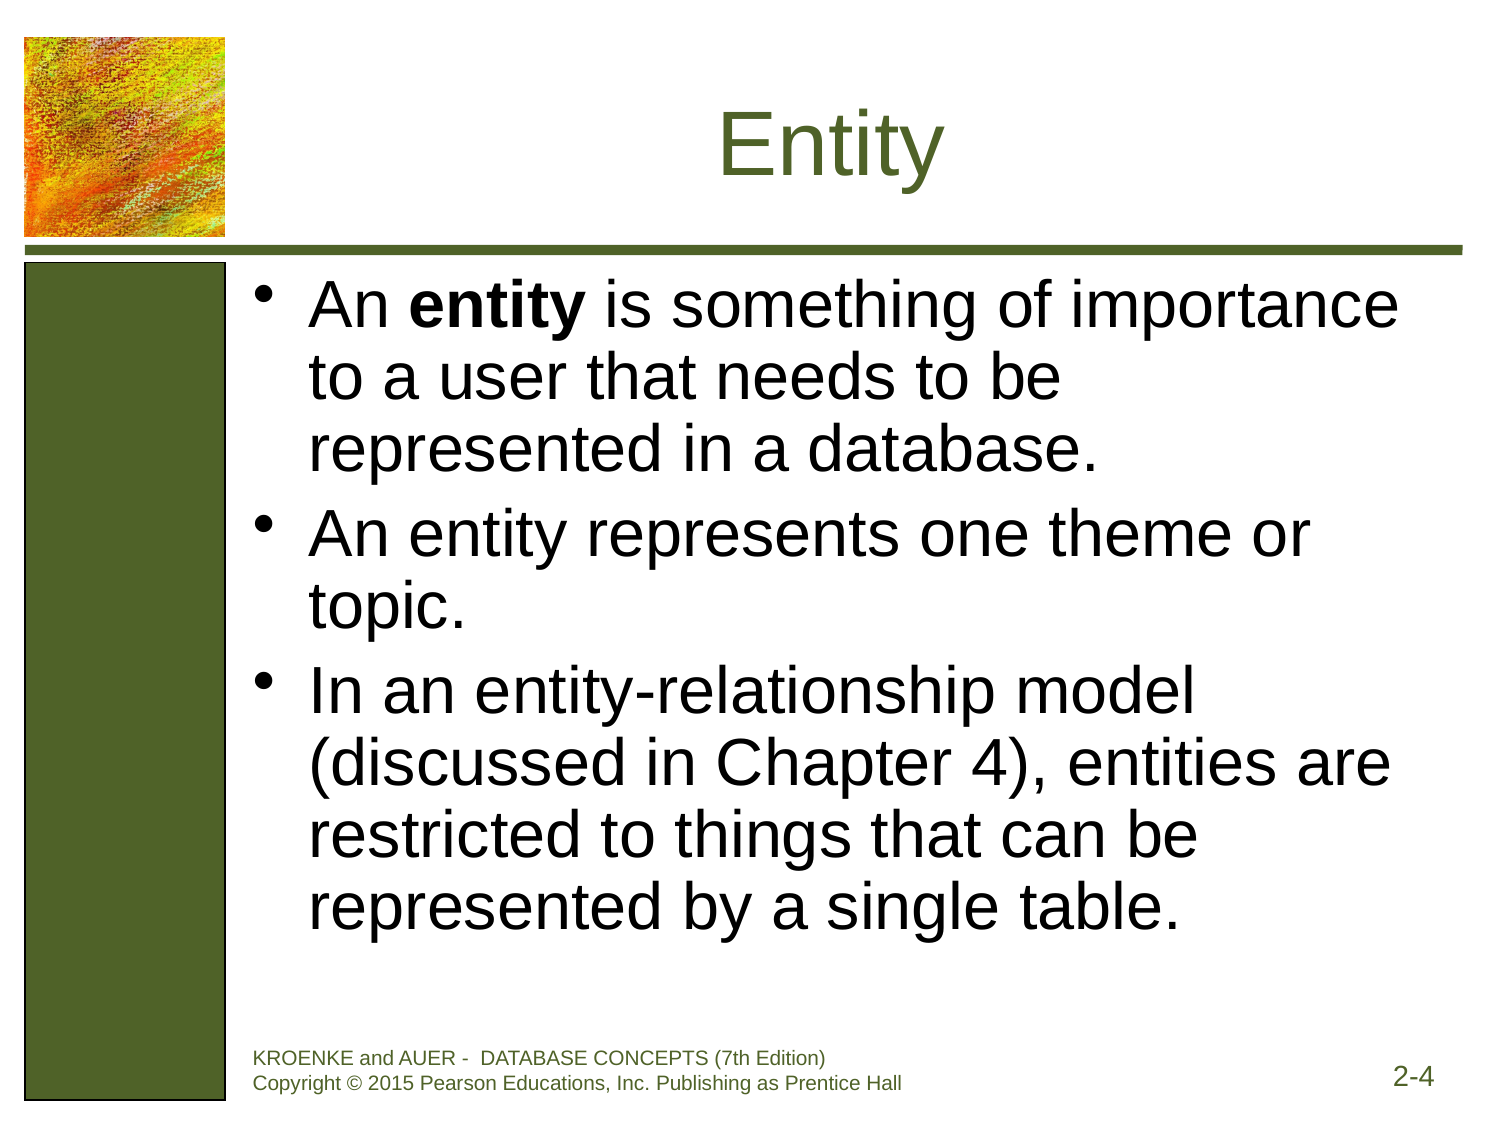

# Entity
An entity is something of importance to a user that needs to be represented in a database.
An entity represents one theme or topic.
In an entity-relationship model (discussed in Chapter 4), entities are restricted to things that can be represented by a single table.
KROENKE and AUER -  DATABASE CONCEPTS (7th Edition)                                    Copyright © 2015 Pearson Educations, Inc. Publishing as Prentice Hall
2-4